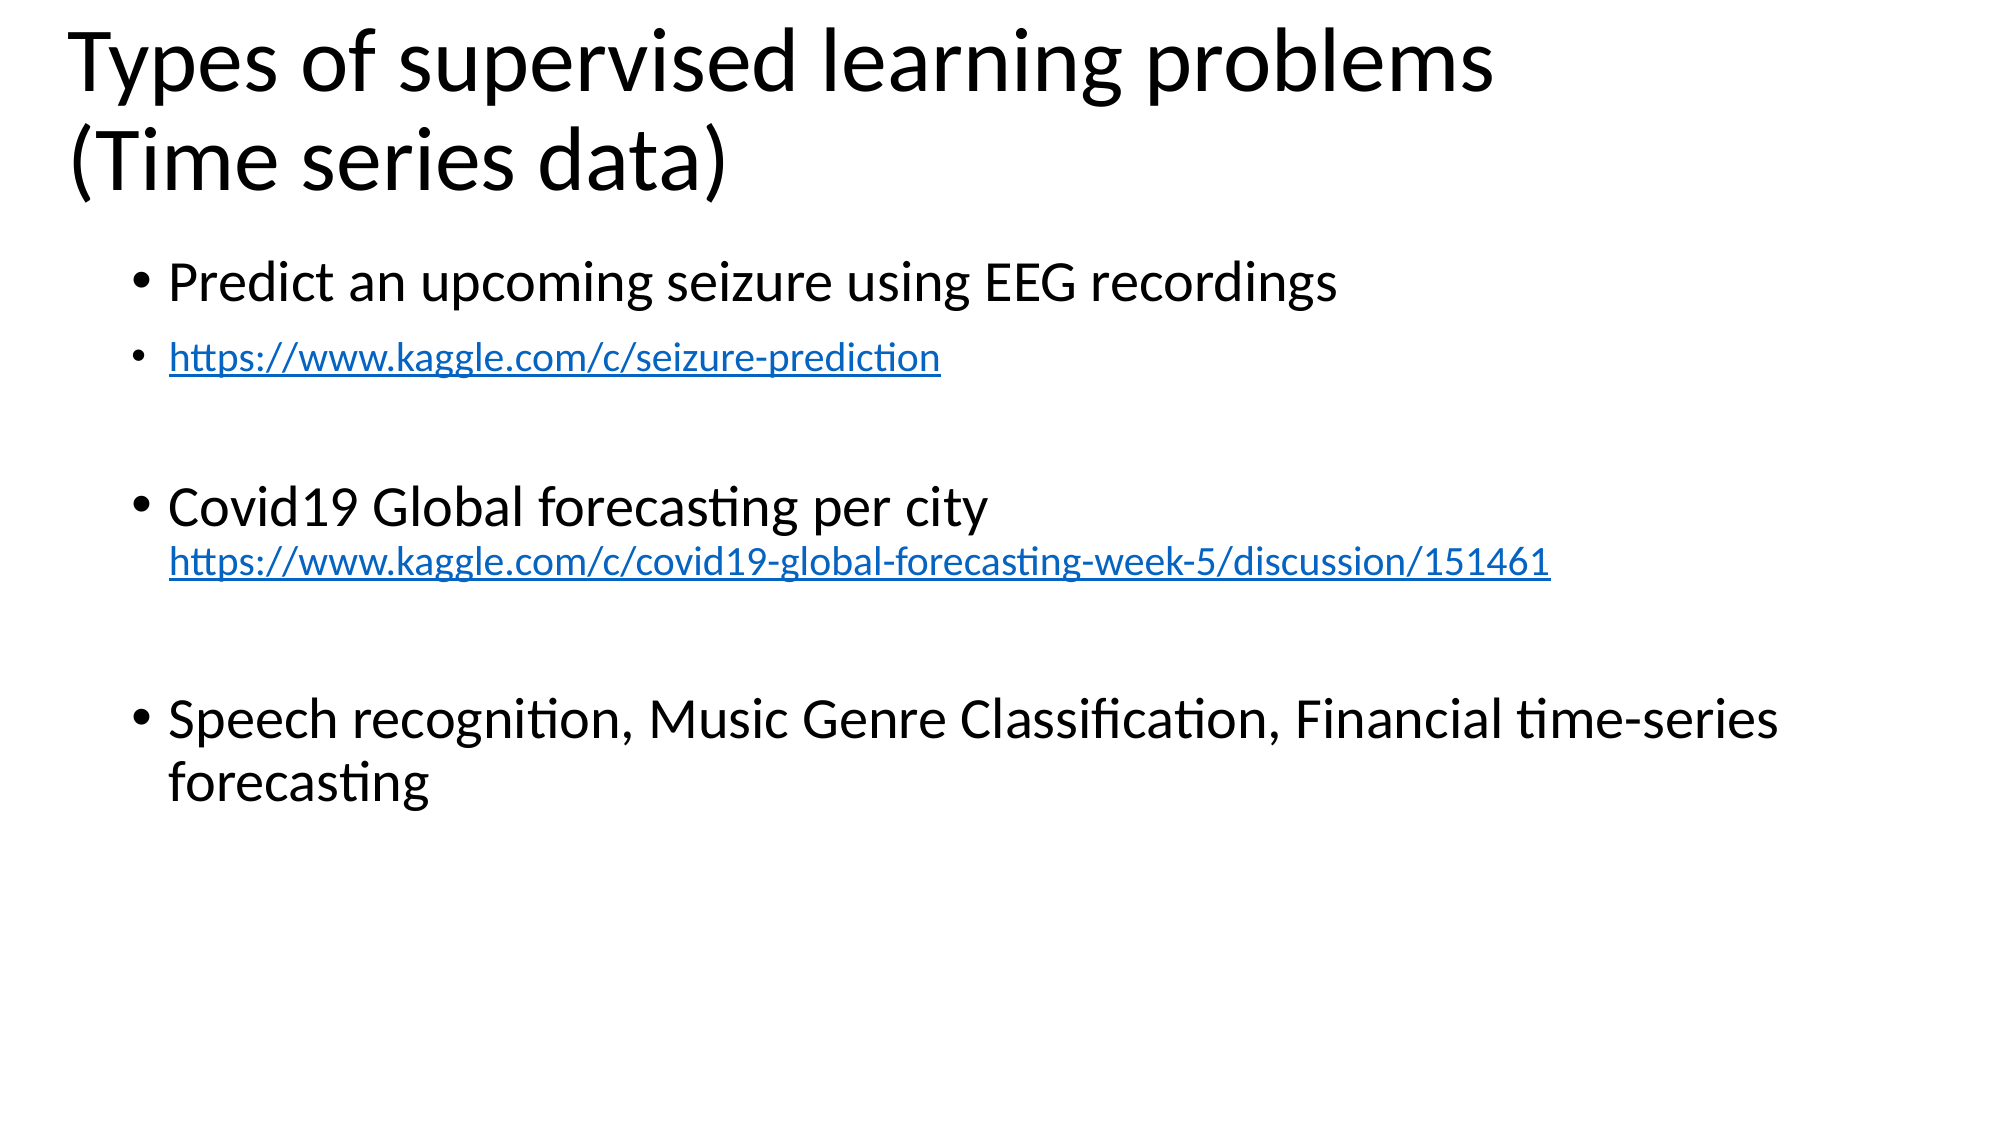

# Types of supervised learning problems (Time series data)
Predict an upcoming seizure using EEG recordings
https://www.kaggle.com/c/seizure-prediction

Covid19 Global forecasting per city
https://www.kaggle.com/c/covid19-global-forecasting-week-5/discussion/151461

Speech recognition, Music Genre Classification, Financial time-series forecasting